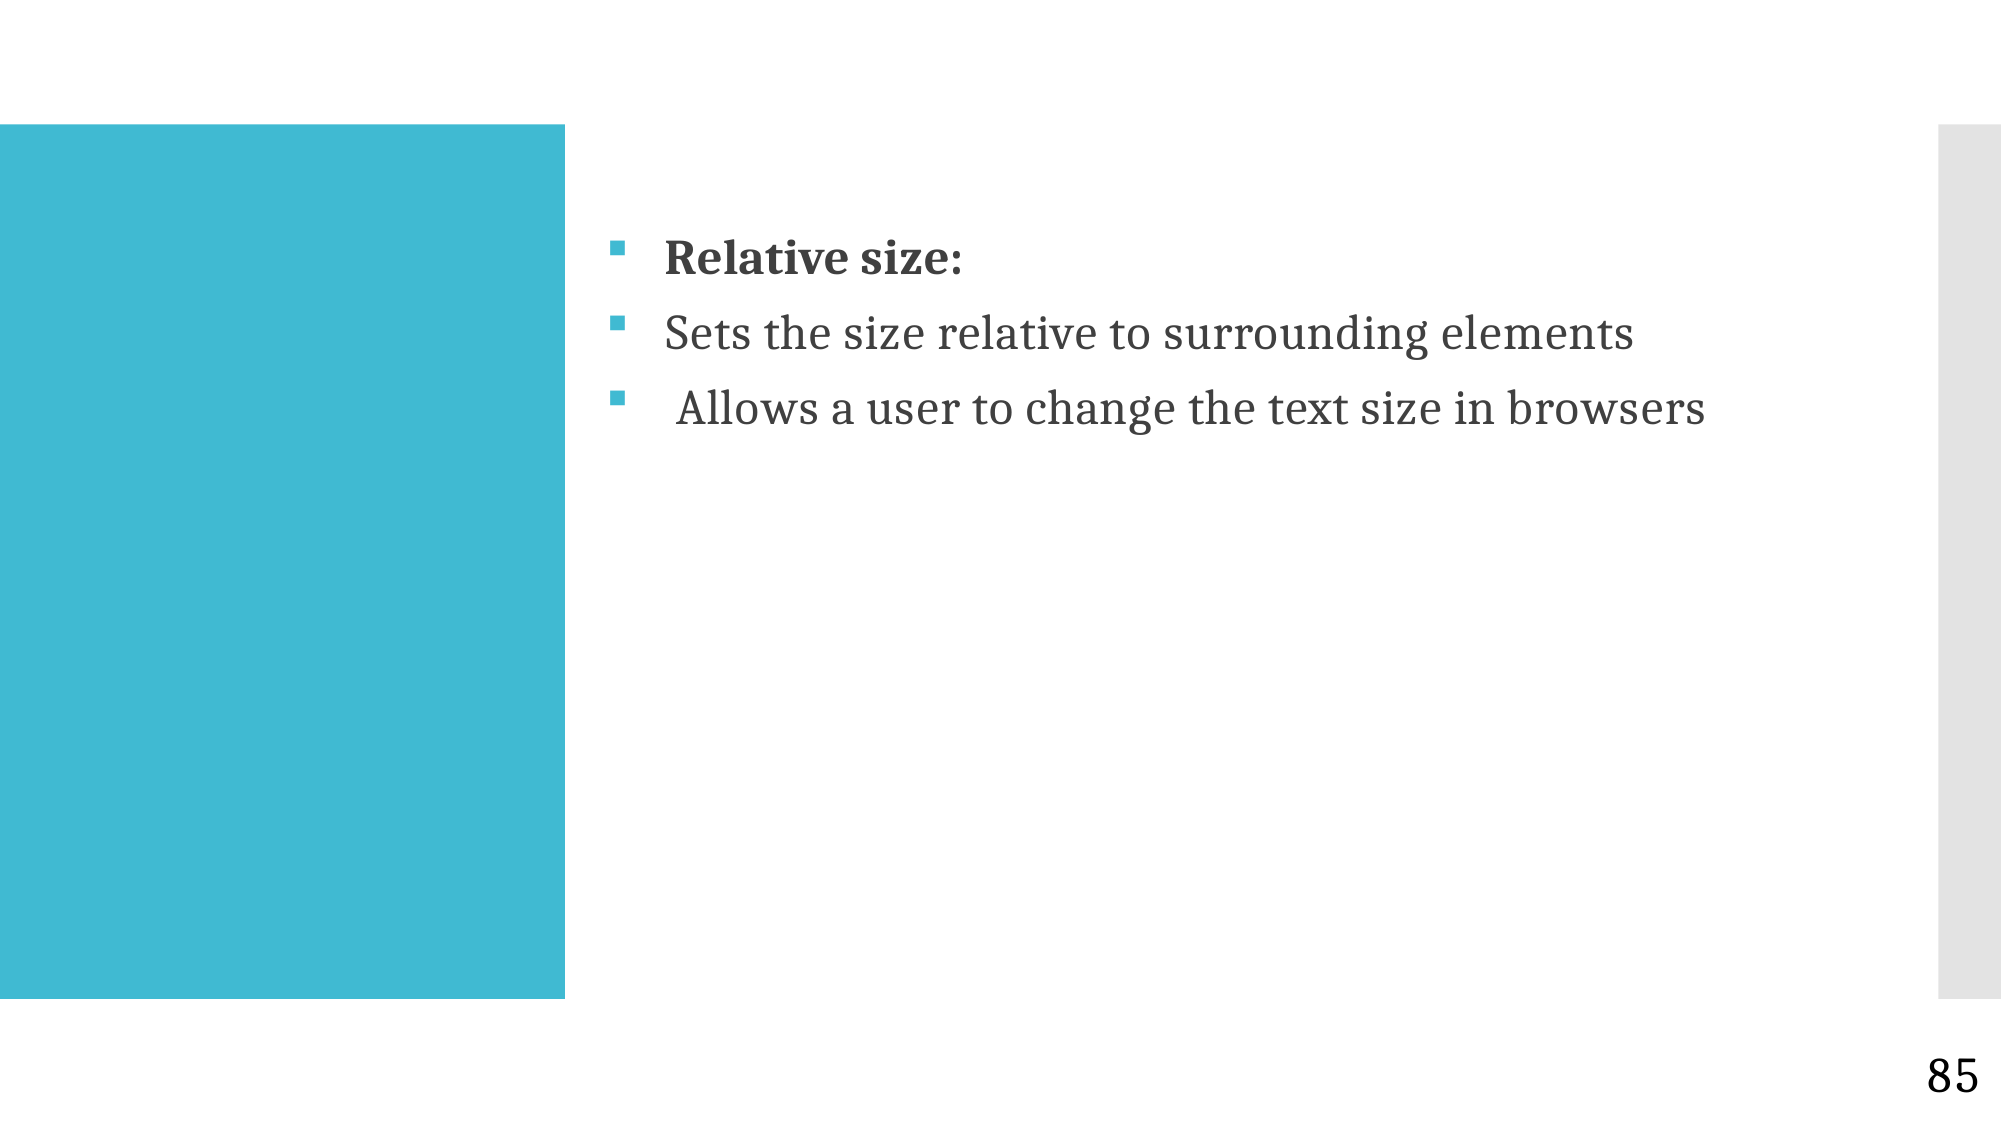

Relative size:
Sets the size relative to surrounding elements
 Allows a user to change the text size in browsers
#
85